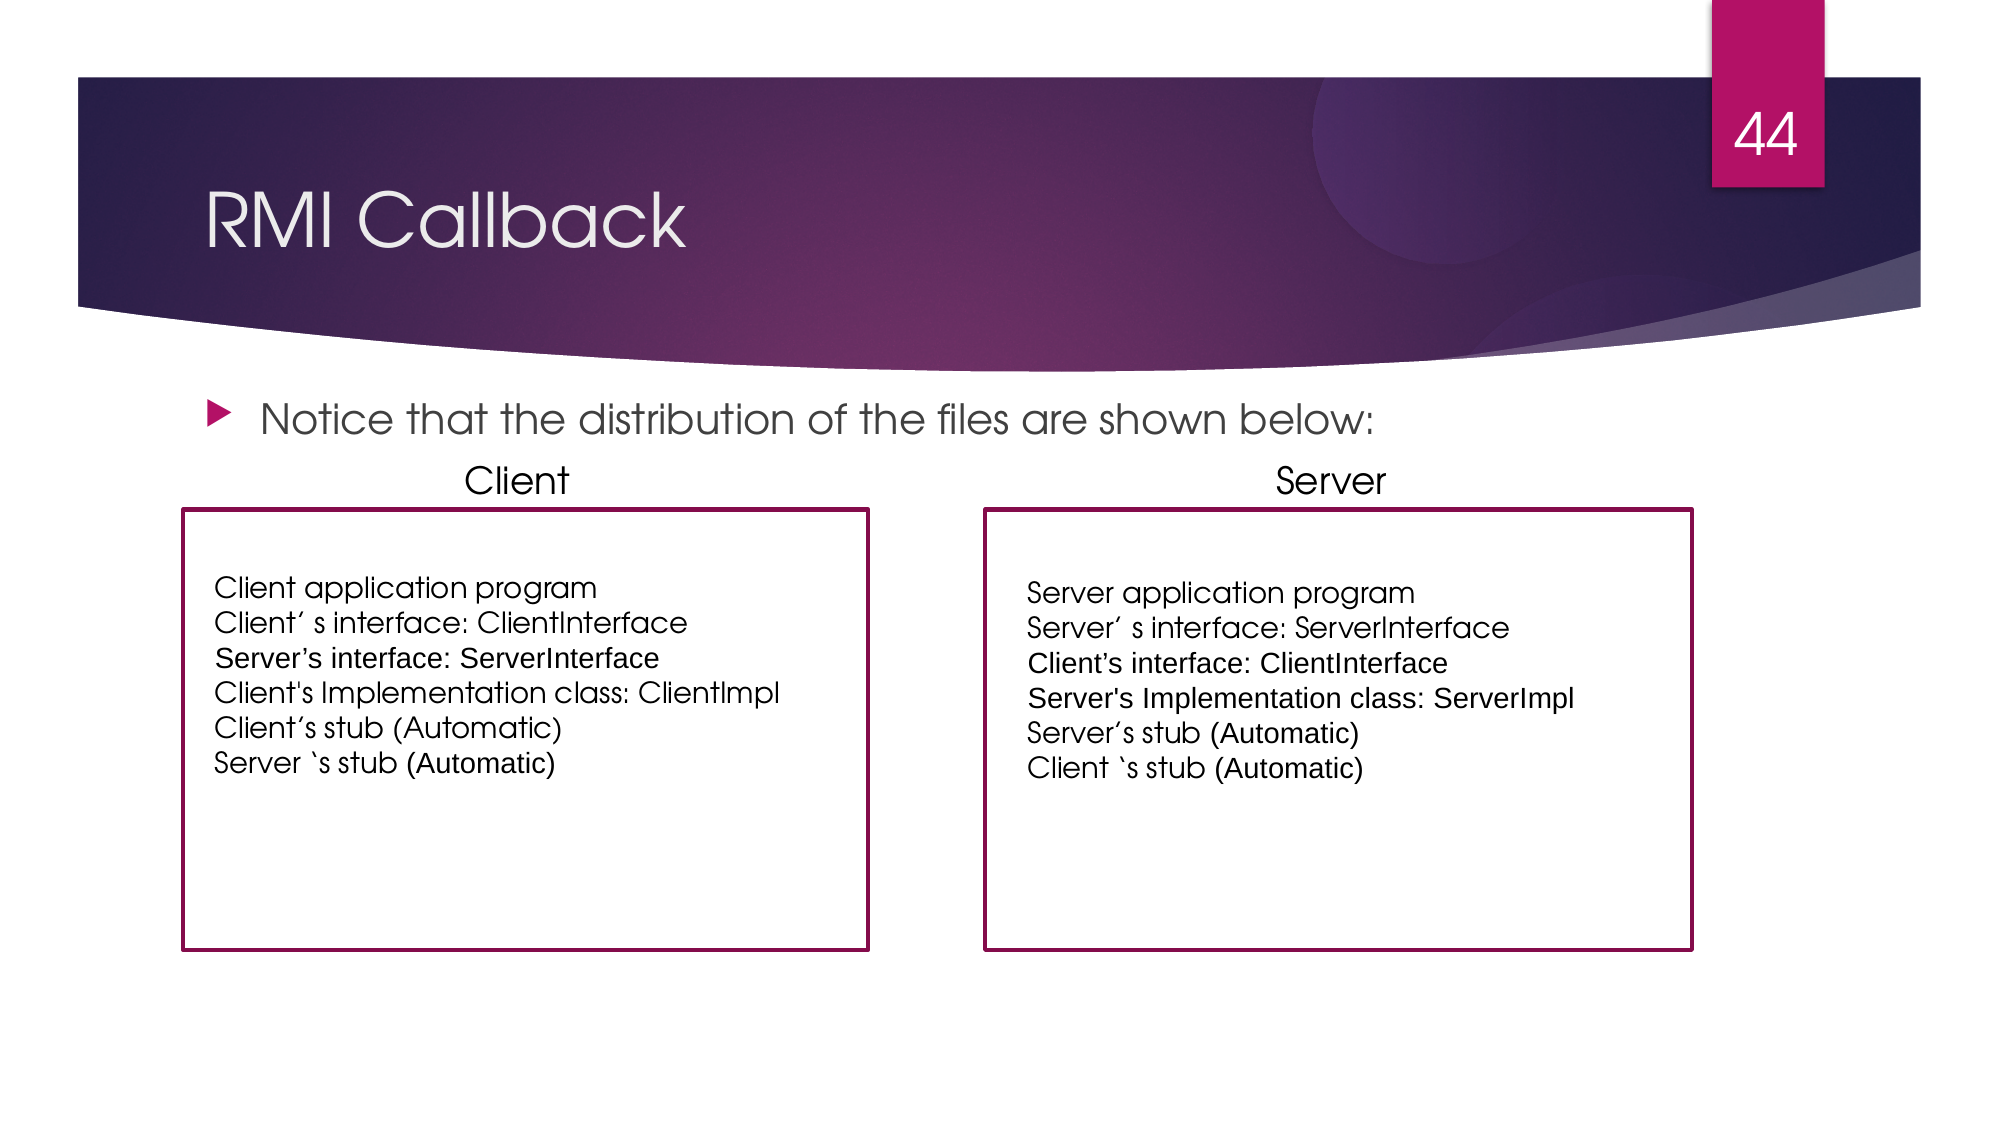

44
RMI Callback
Notice that the distribution of the files are shown below:
Client
Server

Client application program
Client’ s interface: ClientInterface
Server’s interface: ServerInterface
Client's Implementation class: ClientImpl
Client’s stub (Automatic)
Server ‘s stub (Automatic)
Server application program
Server’ s interface: ServerInterface
Client’s interface: ClientInterface
Server's Implementation class: ServerImpl
Server’s stub (Automatic)
Client ‘s stub (Automatic)